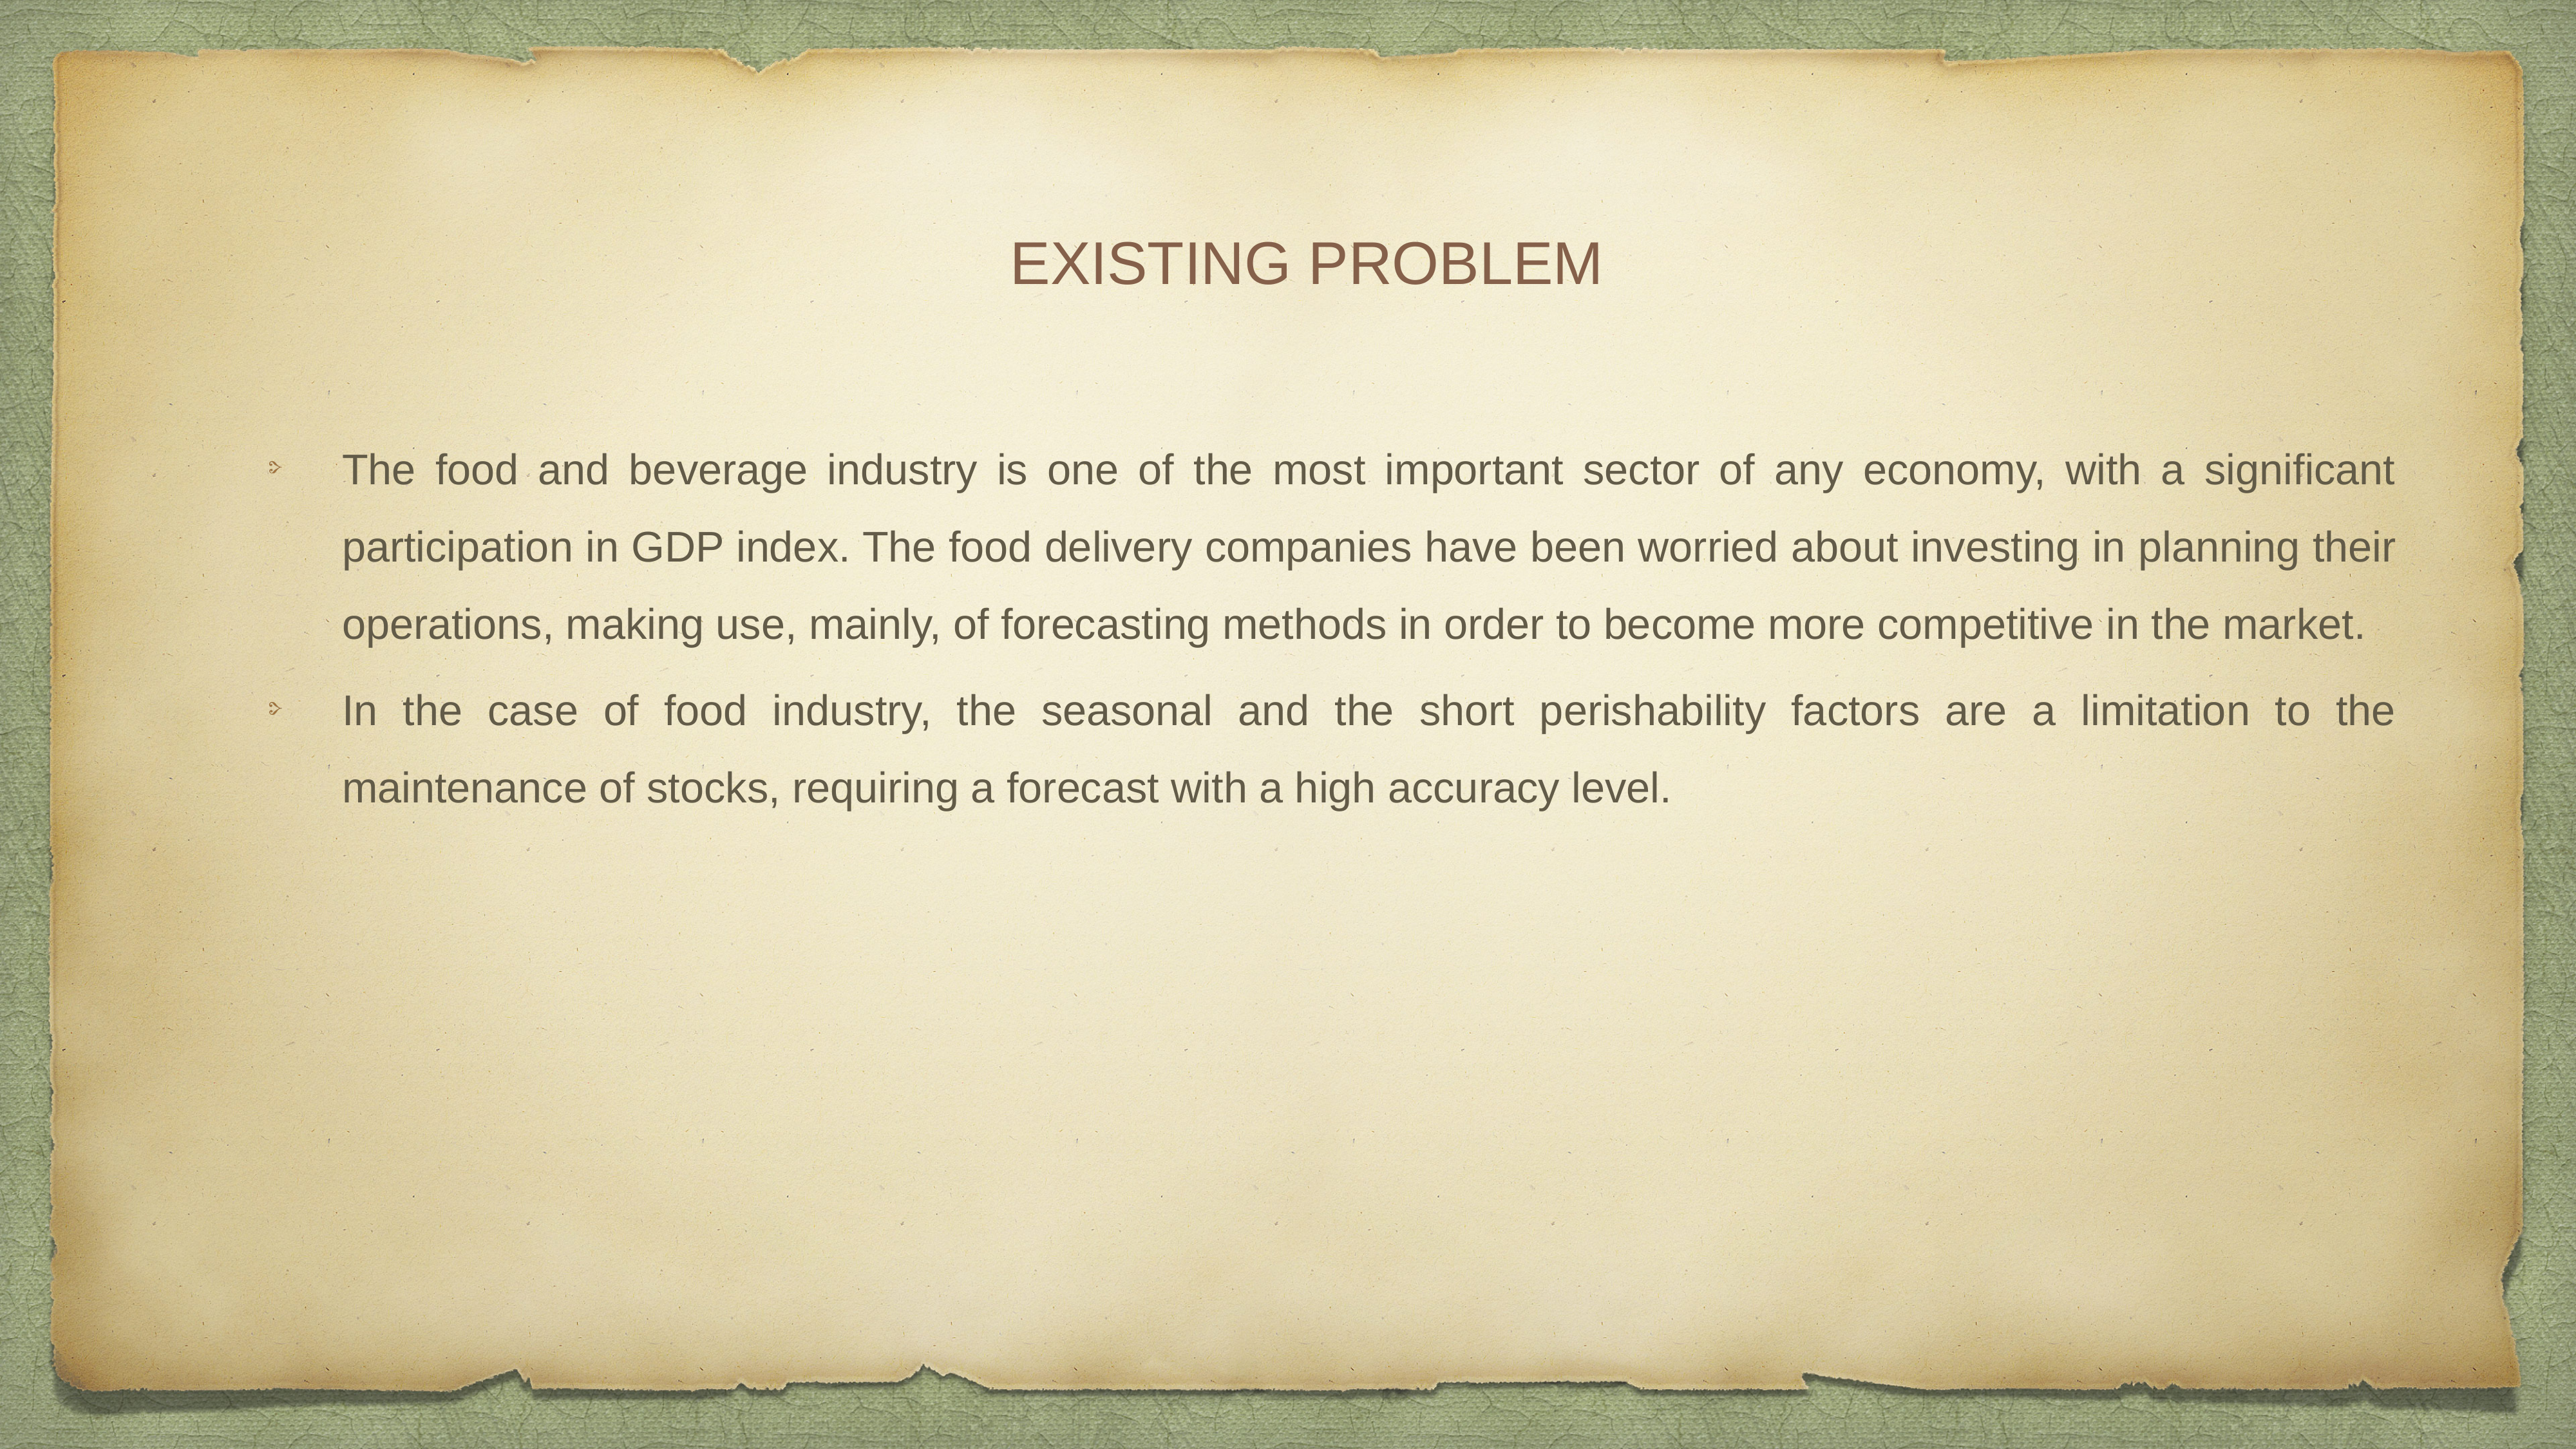

# EXISTING PROBLEM
The food and beverage industry is one of the most important sector of any economy, with a signiﬁcant participation in GDP index. The food delivery companies have been worried about investing in planning their operations, making use, mainly, of forecasting methods in order to become more competitive in the market.
In the case of food industry, the seasonal and the short perishability factors are a limitation to the maintenance of stocks, requiring a forecast with a high accuracy level.